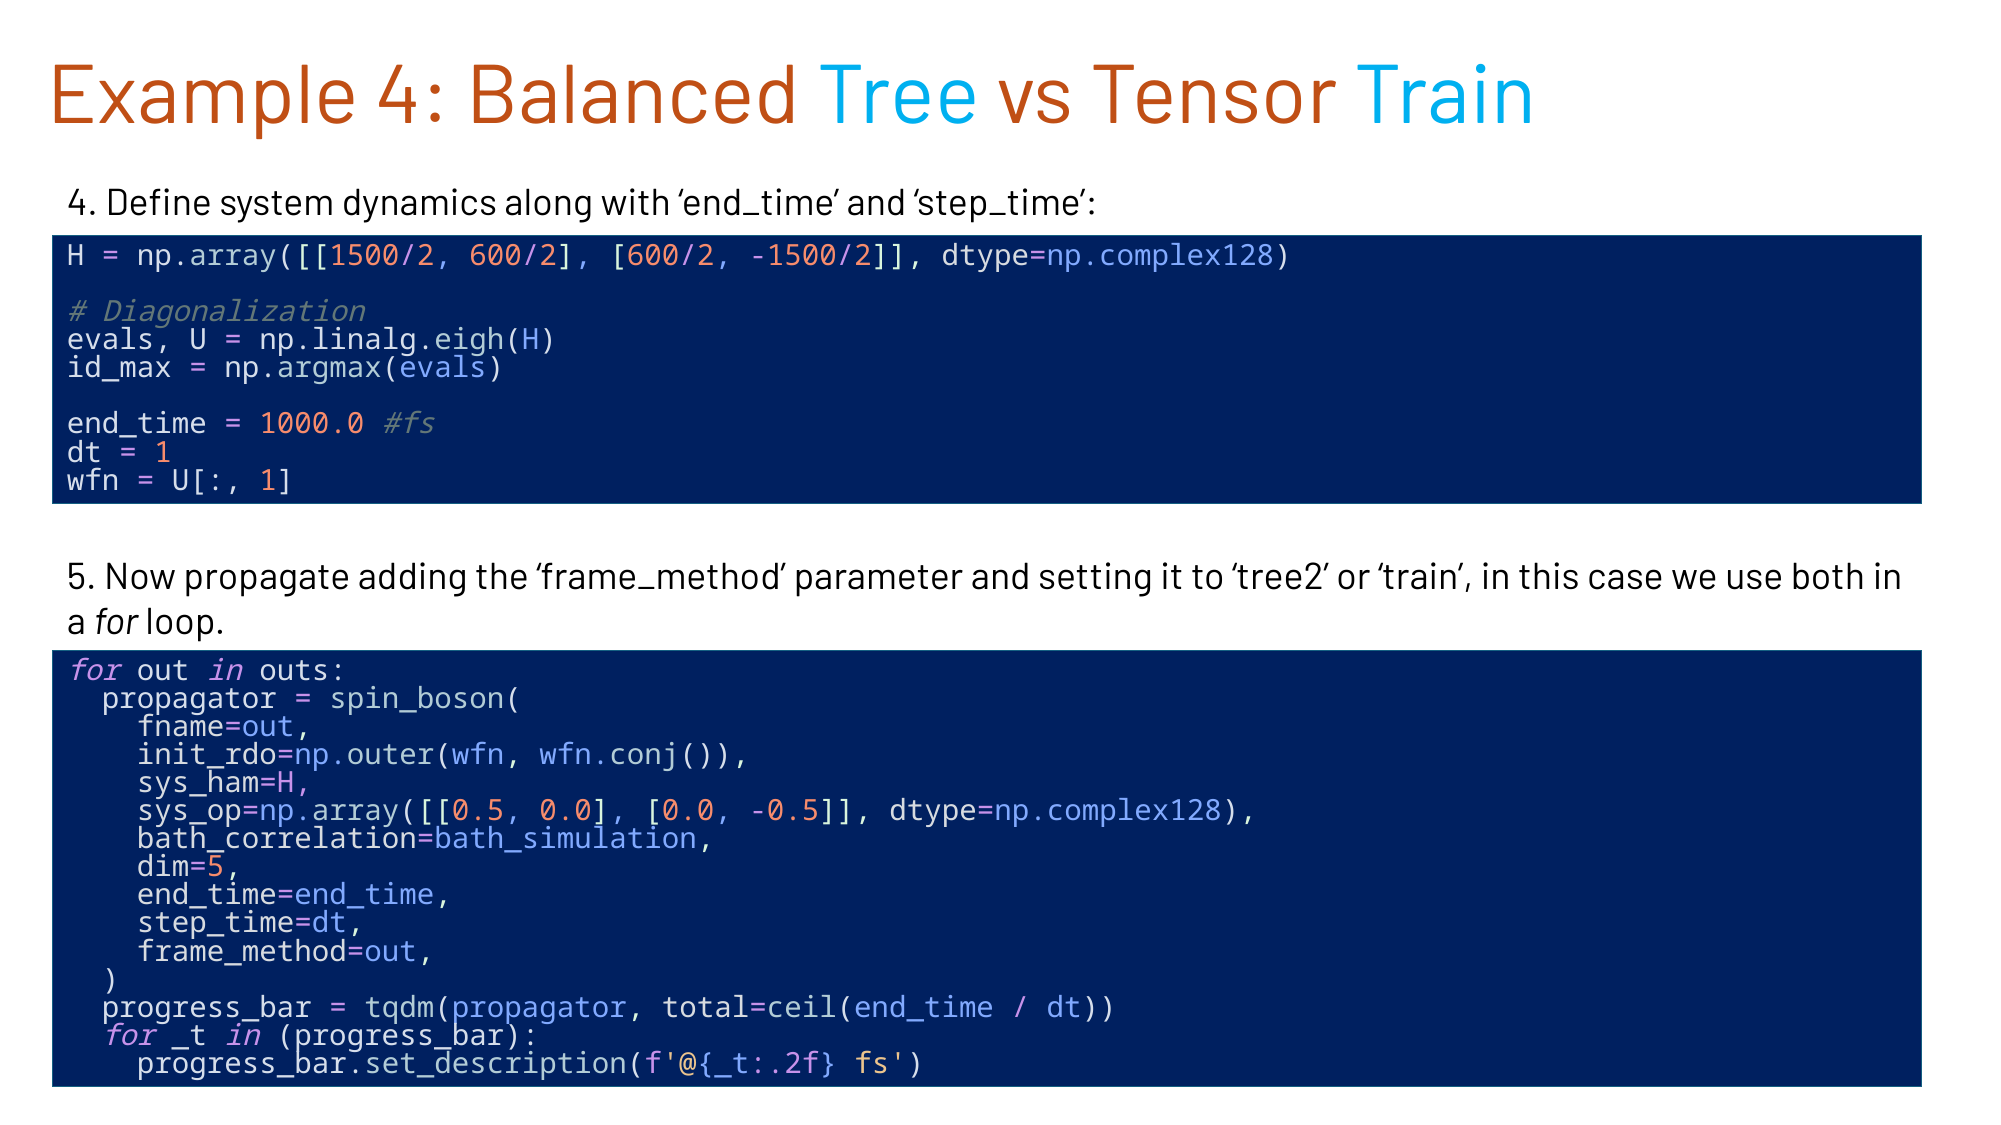

# Example 4: Balanced Tree vs Tensor Train
4. Define system dynamics along with ‘end_time’ and ‘step_time’:
H = np.array([[1500/2, 600/2], [600/2, -1500/2]], dtype=np.complex128)

# Diagonalization
evals, U = np.linalg.eigh(H)
id_max = np.argmax(evals)

end_time = 1000.0 #fs
dt = 1
wfn = U[:, 1]
5. Now propagate adding the ‘frame_method’ parameter and setting it to ‘tree2’ or ‘train’, in this case we use both in a for loop.
for out in outs:
  propagator = spin_boson(
    fname=out,
    init_rdo=np.outer(wfn, wfn.conj()),
    sys_ham=H,
    sys_op=np.array([[0.5, 0.0], [0.0, -0.5]], dtype=np.complex128),
    bath_correlation=bath_simulation,
    dim=5,
    end_time=end_time,
    step_time=dt,
    frame_method=out,
  )
  progress_bar = tqdm(propagator, total=ceil(end_time / dt))
  for _t in (progress_bar):
    progress_bar.set_description(f'@{_t:.2f} fs')